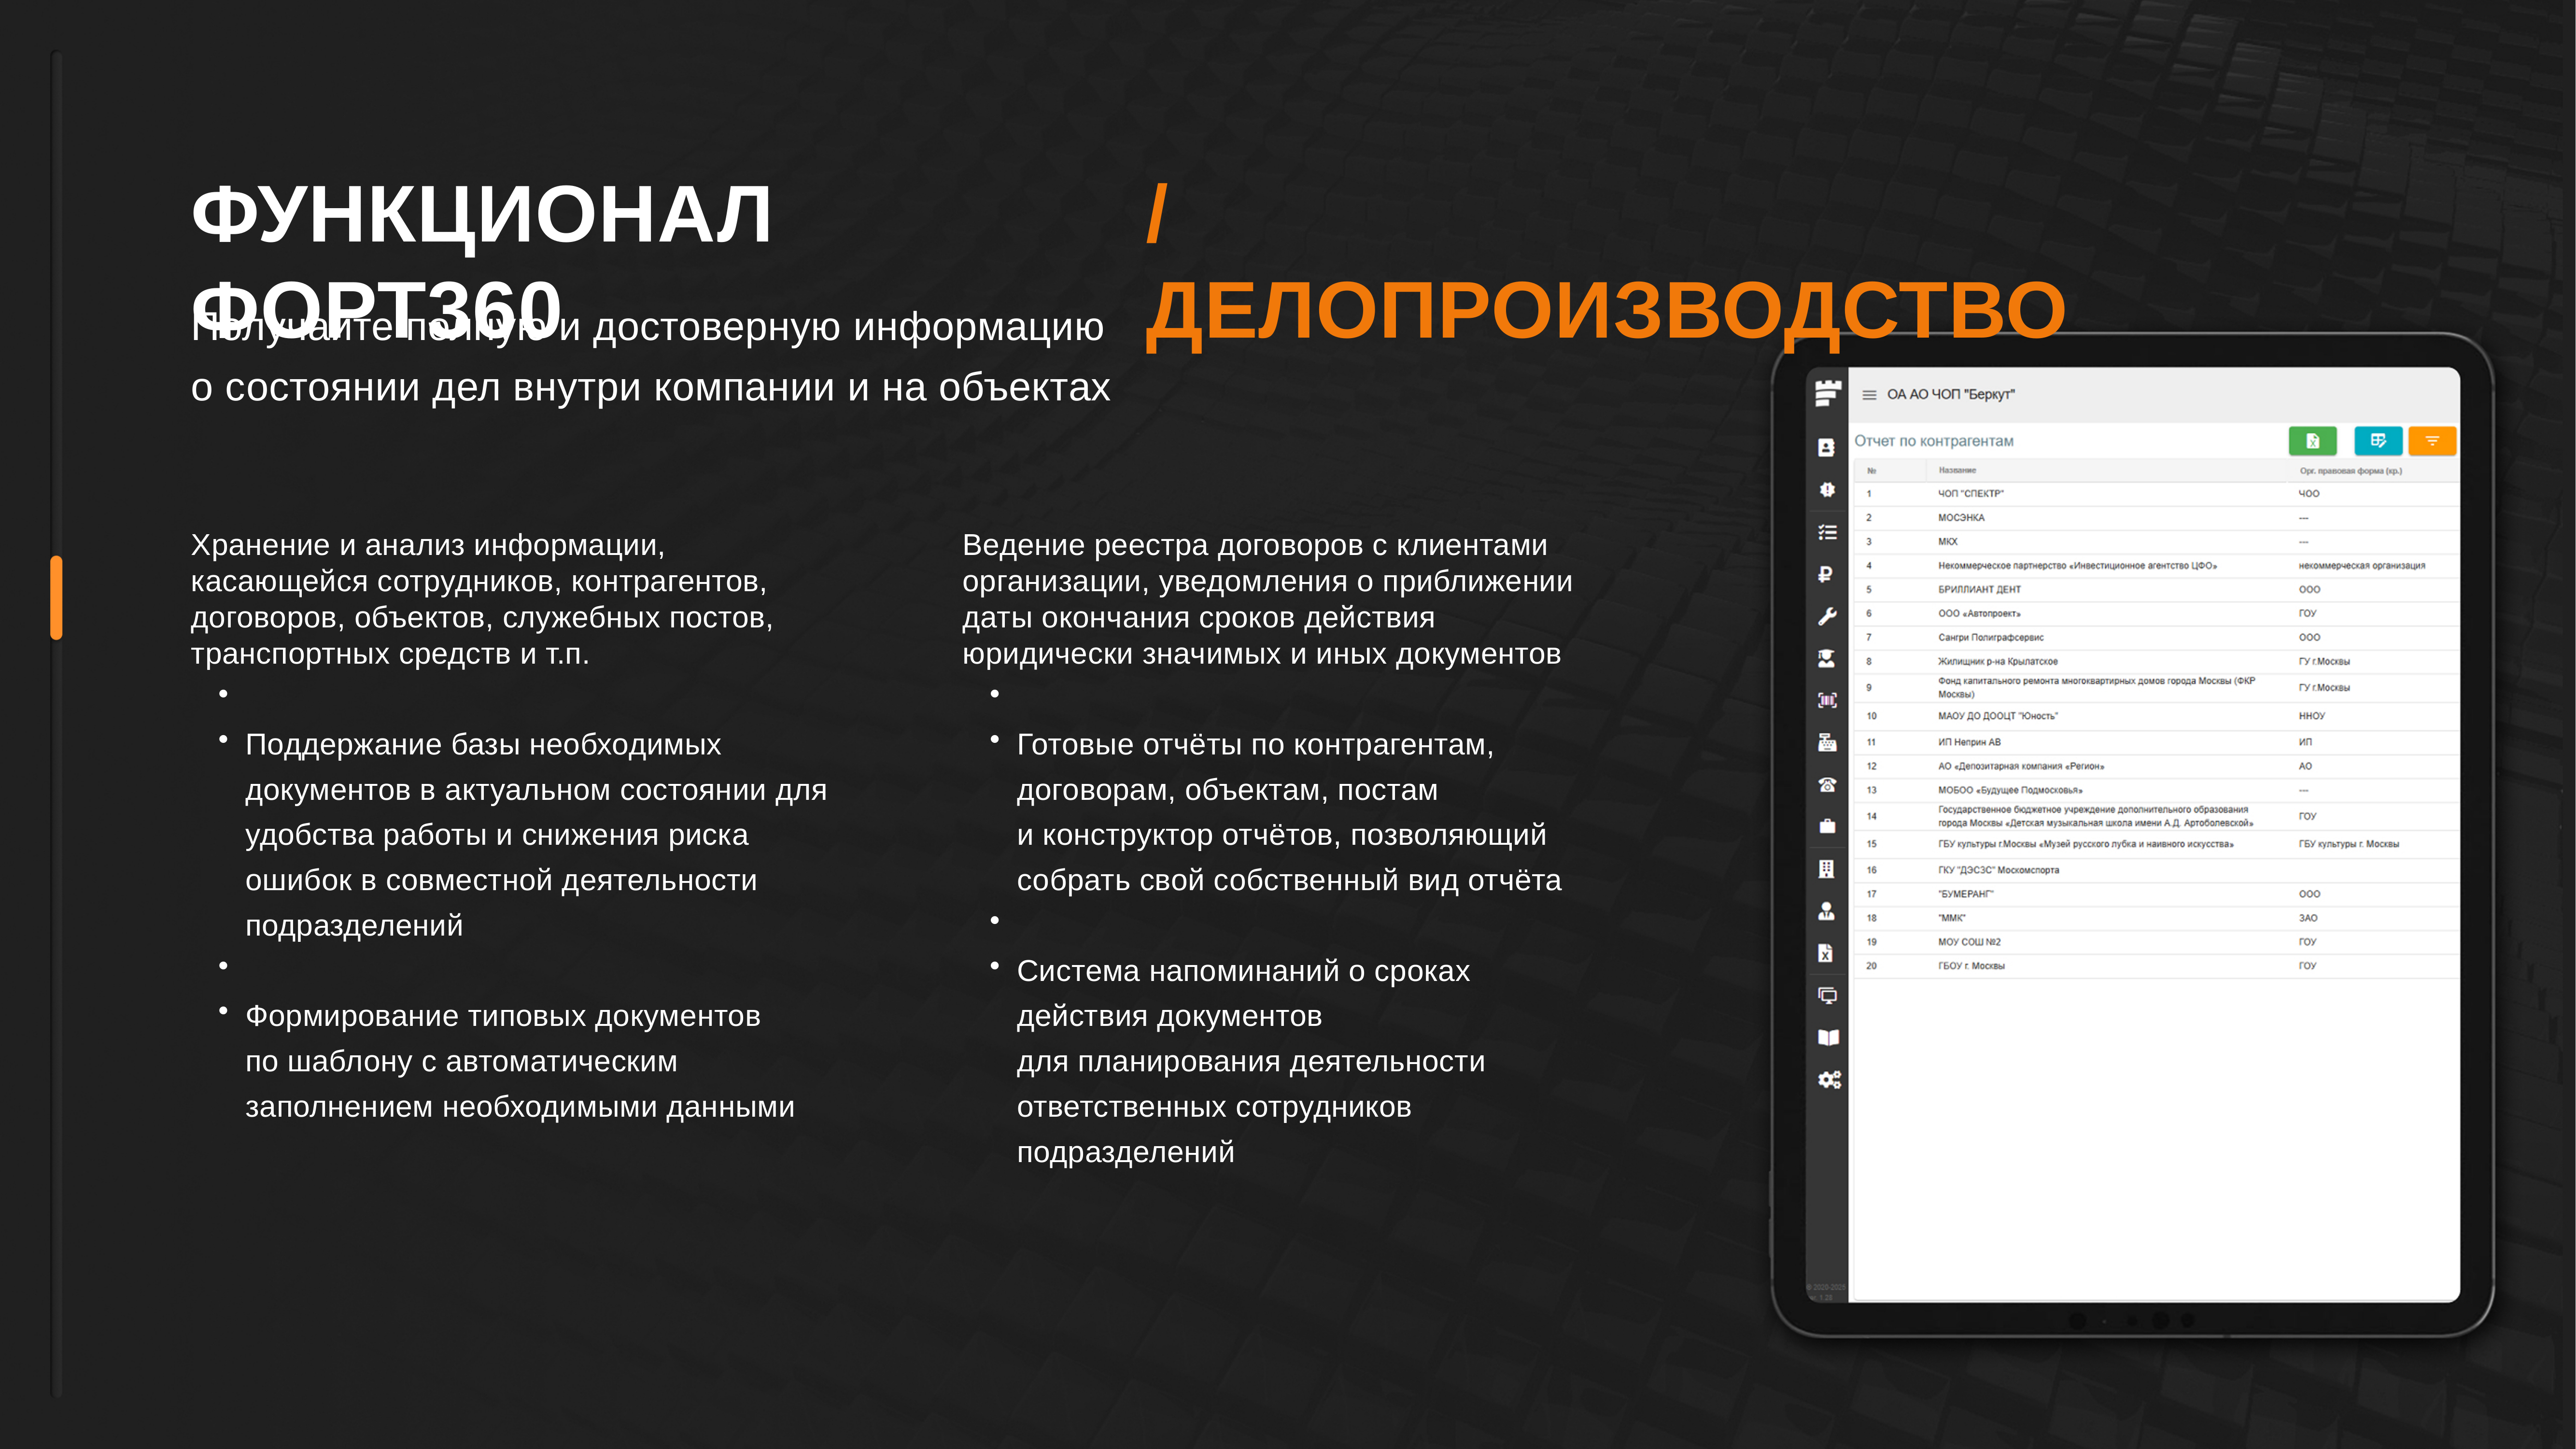

ФУНКЦИОНАЛ ФОРТ360
/ ДЕЛОПРОИЗВОДСТВО
Получайте полную и достоверную информацию
о состоянии дел внутри компании и на объектах
Хранение и анализ информации, касающейся сотрудников, контрагентов, договоров, объектов, служебных постов, транспортных средств и т.п.

Поддержание базы необходимых документов в актуальном состоянии для удобства работы и снижения риска ошибок в совместной деятельности подразделений

Формирование типовых документов по шаблону с автоматическим заполнением необходимыми данными
Ведение реестра договоров с клиентами организации, уведомления о приближении даты окончания сроков действия юридически значимых и иных документов

Готовые отчёты по контрагентам, договорам, объектам, постам и конструктор отчётов, позволяющий собрать свой собственный вид отчёта

Система напоминаний о сроках действия документов для планирования деятельности ответственных сотрудников подразделений